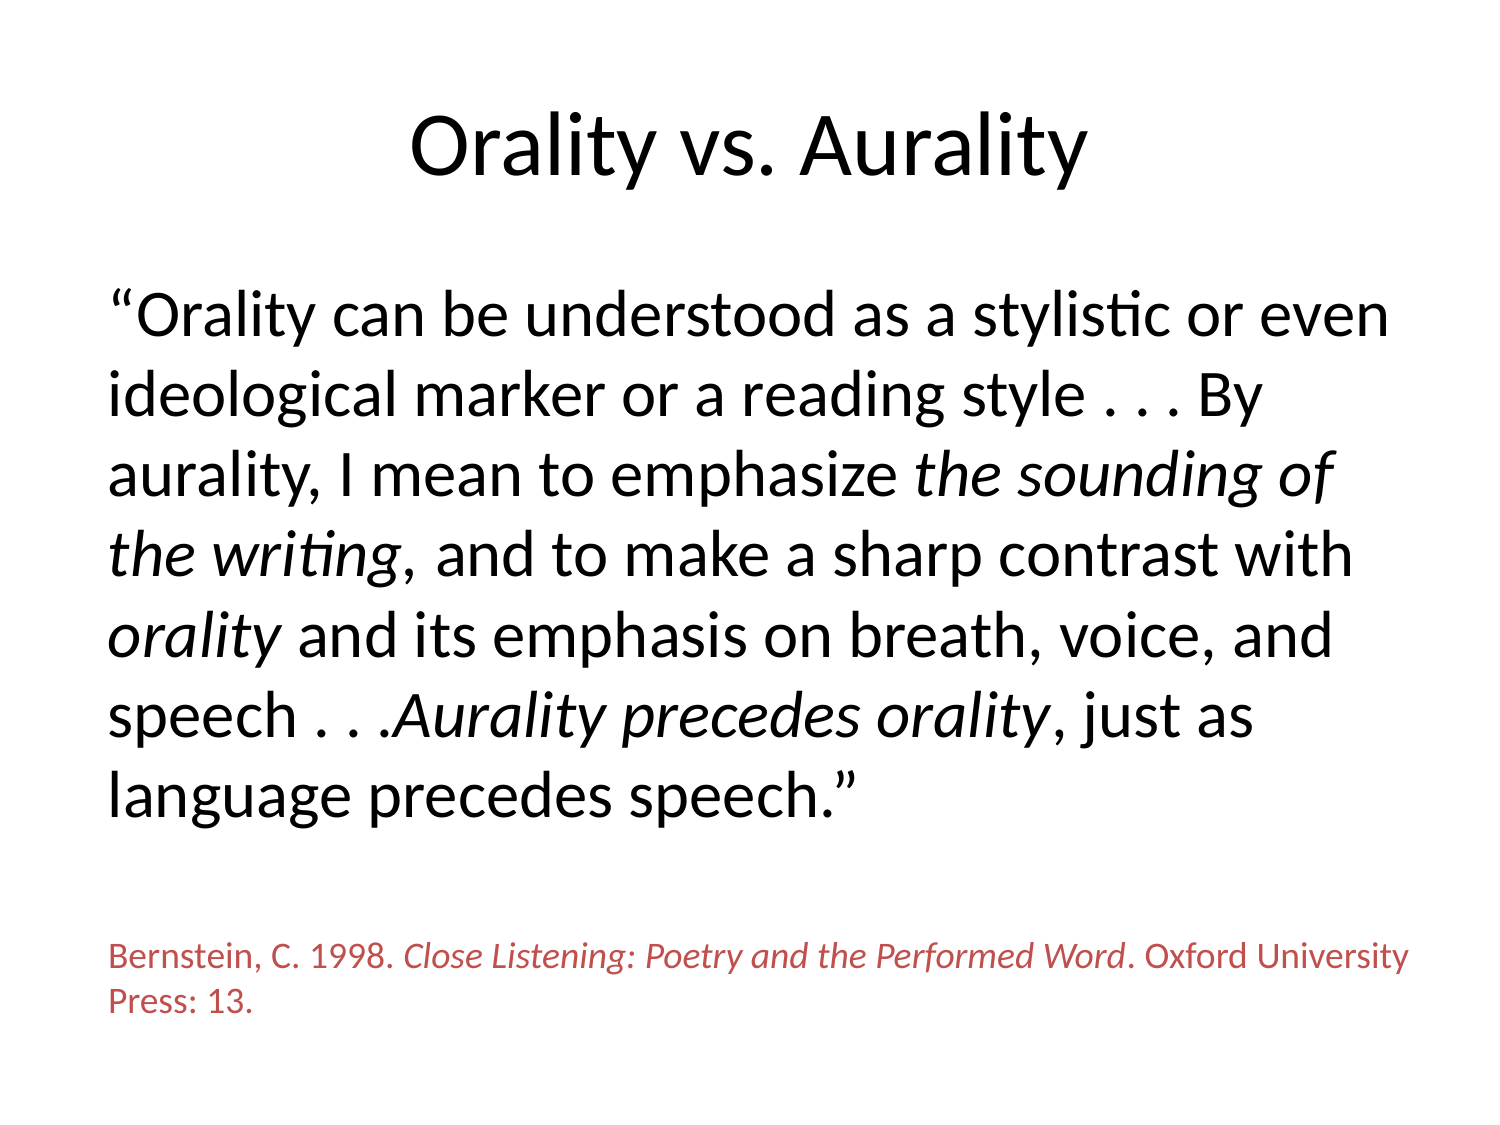

# Orality vs. Aurality
“Orality can be understood as a stylistic or even ideological marker or a reading style . . . By aurality, I mean to emphasize the sounding of the writing, and to make a sharp contrast with orality and its emphasis on breath, voice, and speech . . .Aurality precedes orality, just as language precedes speech.”

Bernstein, C. 1998. Close Listening: Poetry and the Performed Word. Oxford University
Press: 13.